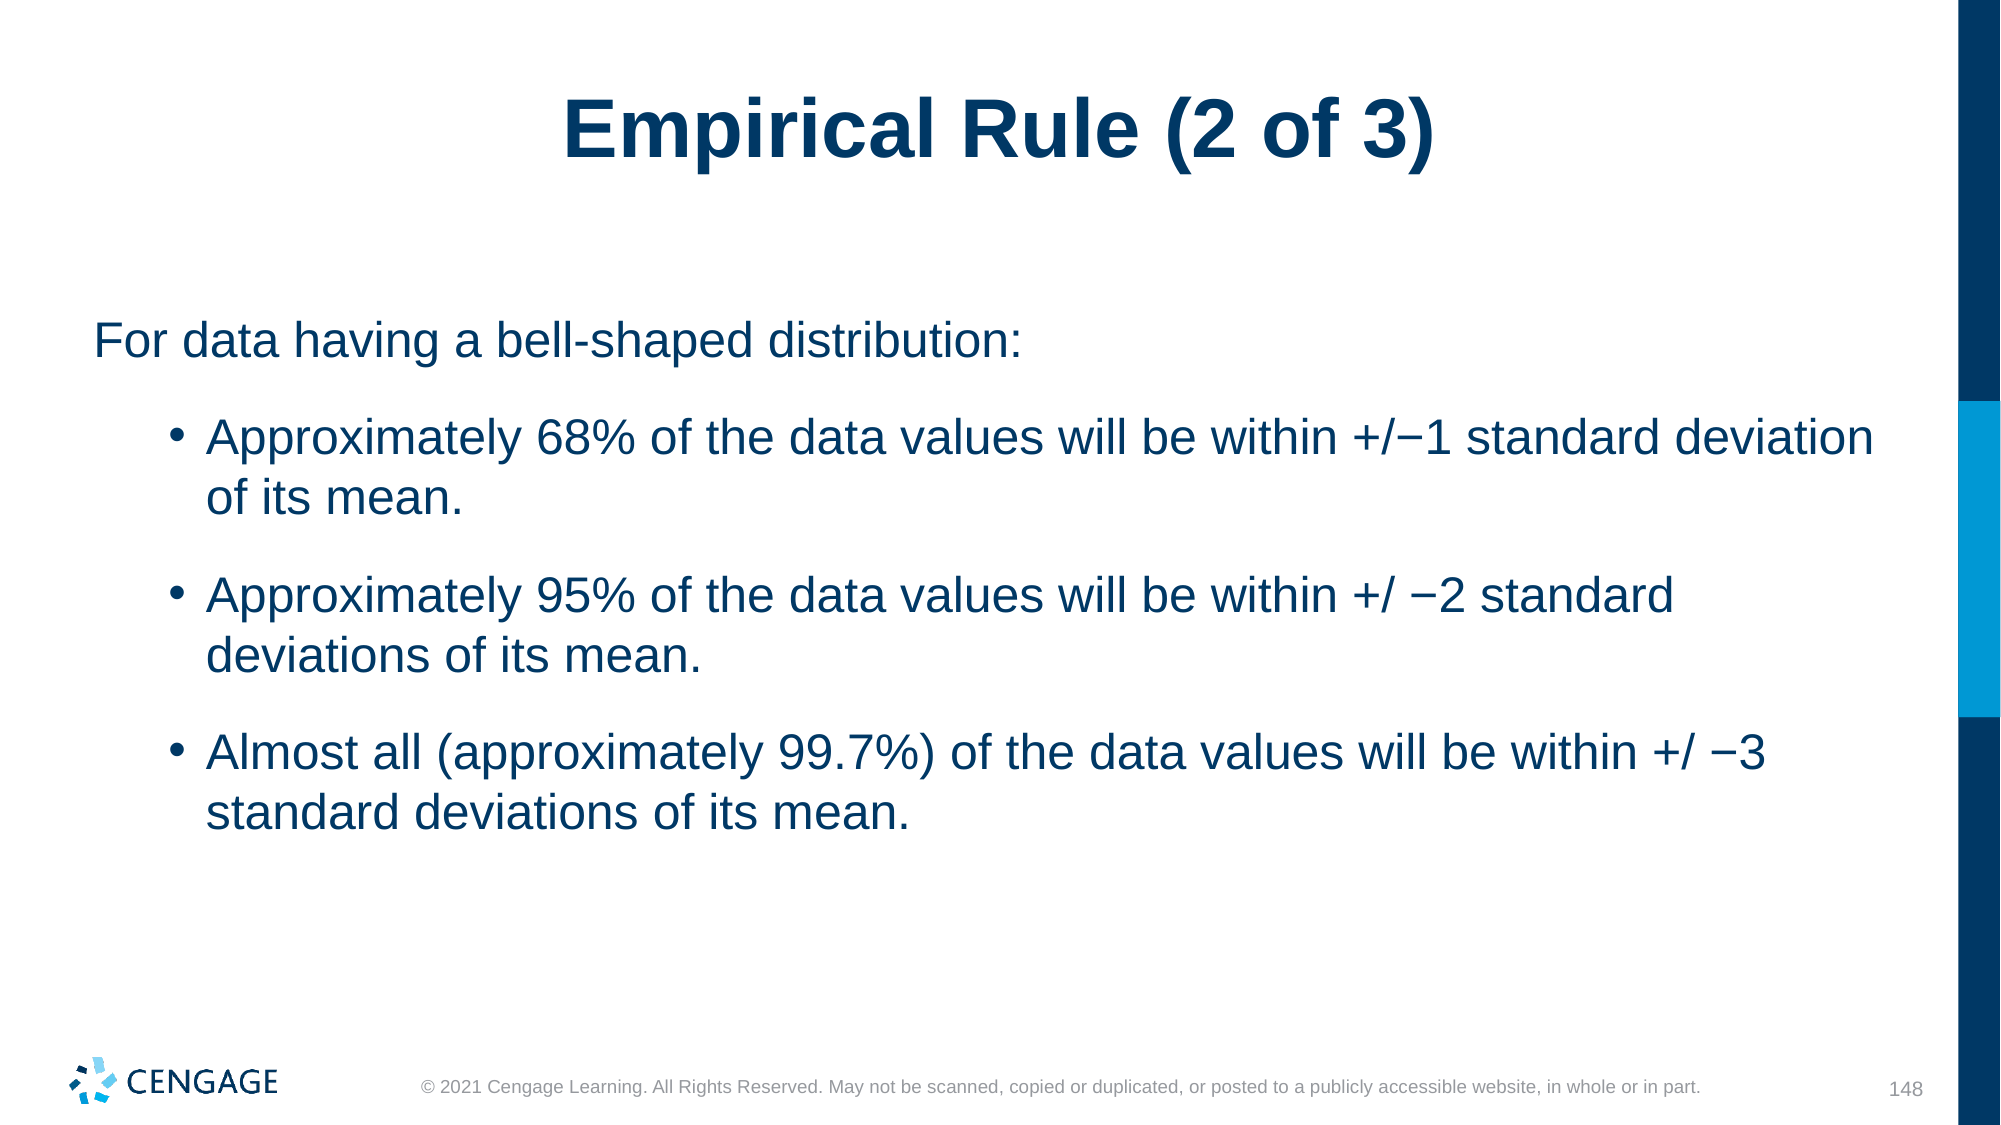

# Empirical Rule (2 of 3)
For data having a bell-shaped distribution:
Approximately 68% of the data values will be within +/−1 standard deviation of its mean.
Approximately 95% of the data values will be within +/ −2 standard deviations of its mean.
Almost all (approximately 99.7%) of the data values will be within +/ −3 standard deviations of its mean.